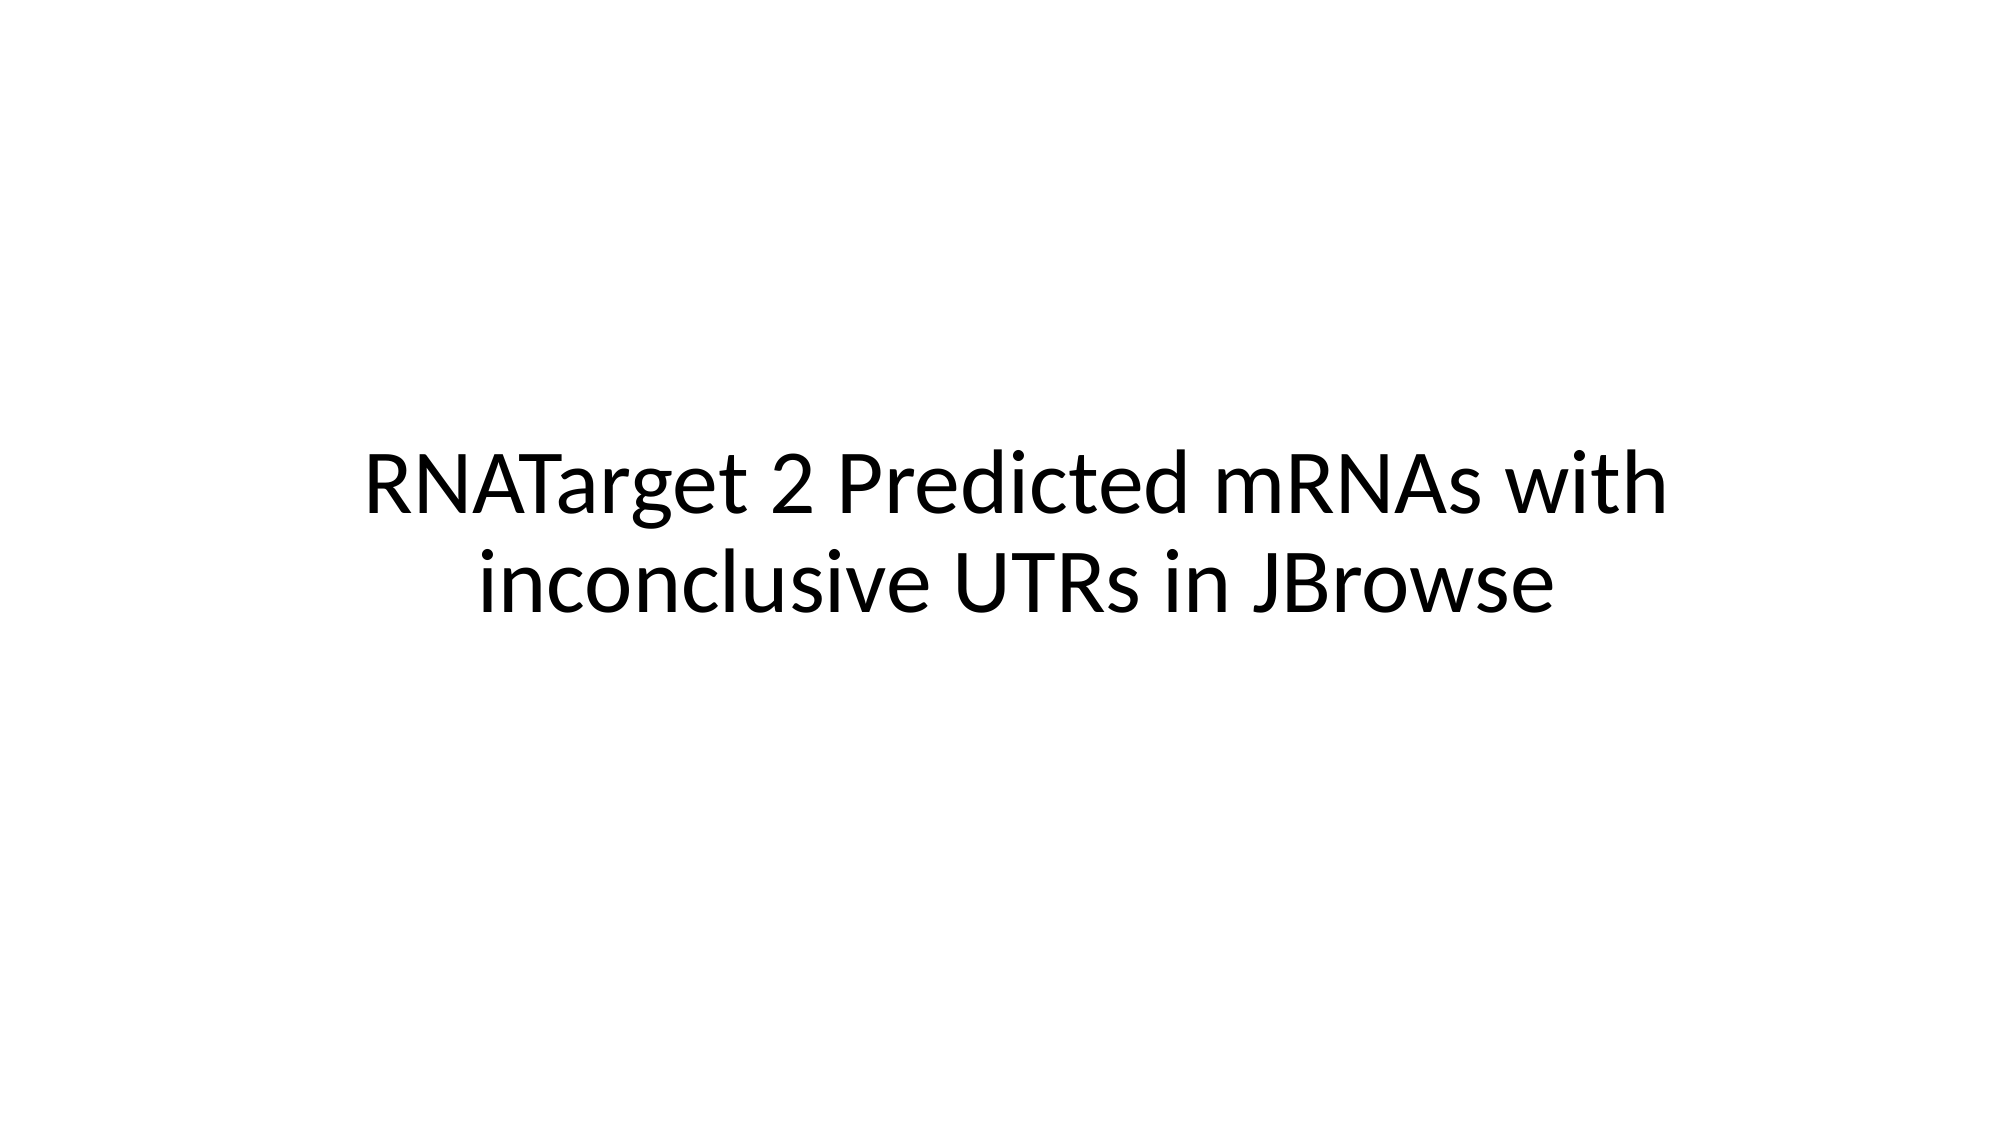

# RNATarget 2 Predicted mRNAs with inconclusive UTRs in JBrowse